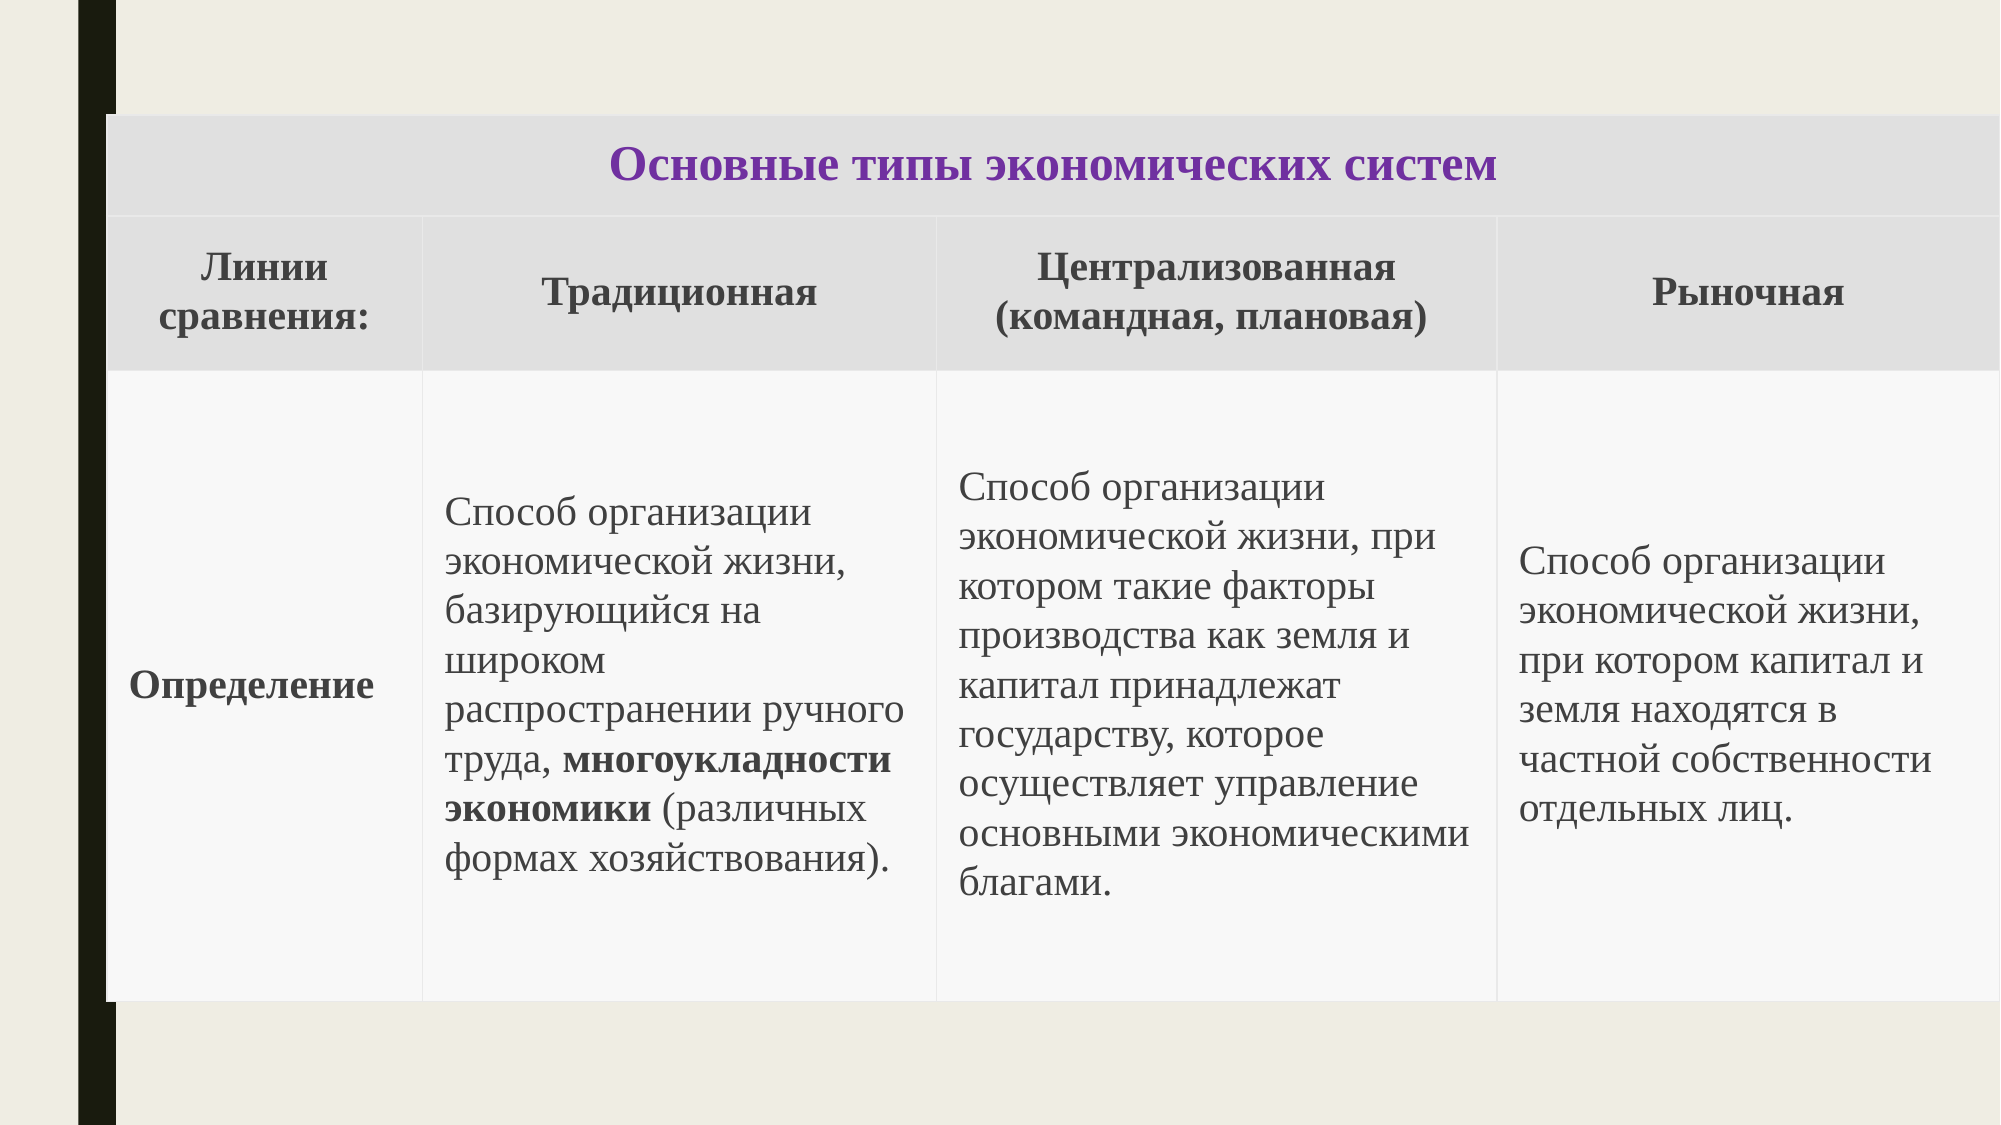

| Основные типы экономических систем |  |  |  |
| --- | --- | --- | --- |
| Линии сравнения: | Традиционная | Централизованная (командная, плановая) | Рыночная |
| Определение | Способ организации экономической жизни, базирующийся на широком распространении ручного труда, многоукладности экономики (различных формах хозяйствования). | Способ организации экономической жизни, при котором такие факторы производства как земля и капитал принадлежат государству, которое осуществляет управление основными экономическими благами. | Способ организации экономической жизни, при котором капитал и земля находятся в частной собственности отдельных лиц. |